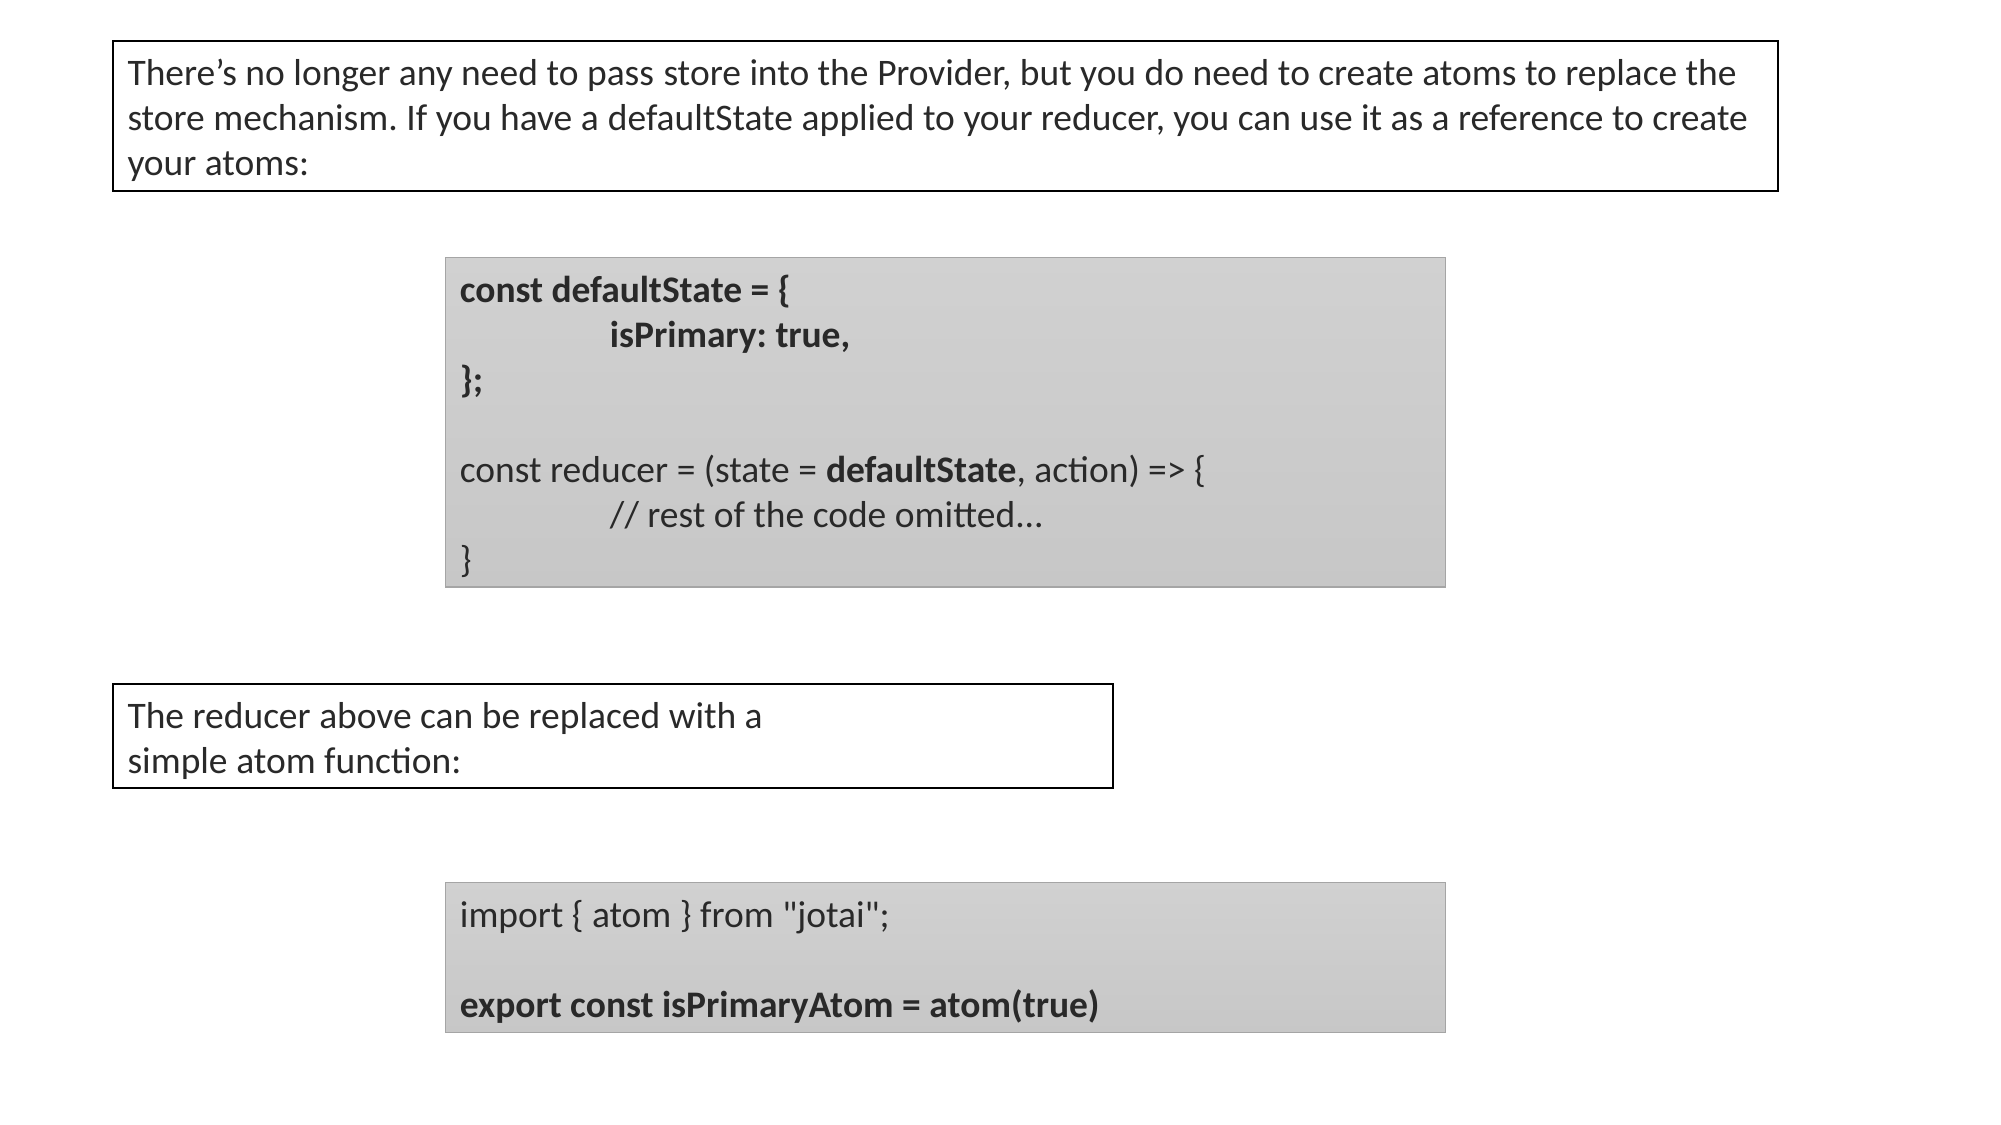

There’s no longer any need to pass store into the Provider, but you do need to create atoms to replace the store mechanism. If you have a defaultState applied to your reducer, you can use it as a reference to create your atoms:
const defaultState = {
	isPrimary: true,
};

const reducer = (state = defaultState, action) => {
	// rest of the code omitted...
}
The reducer above can be replaced with a simple atom function:
import { atom } from "jotai";

export const isPrimaryAtom = atom(true)